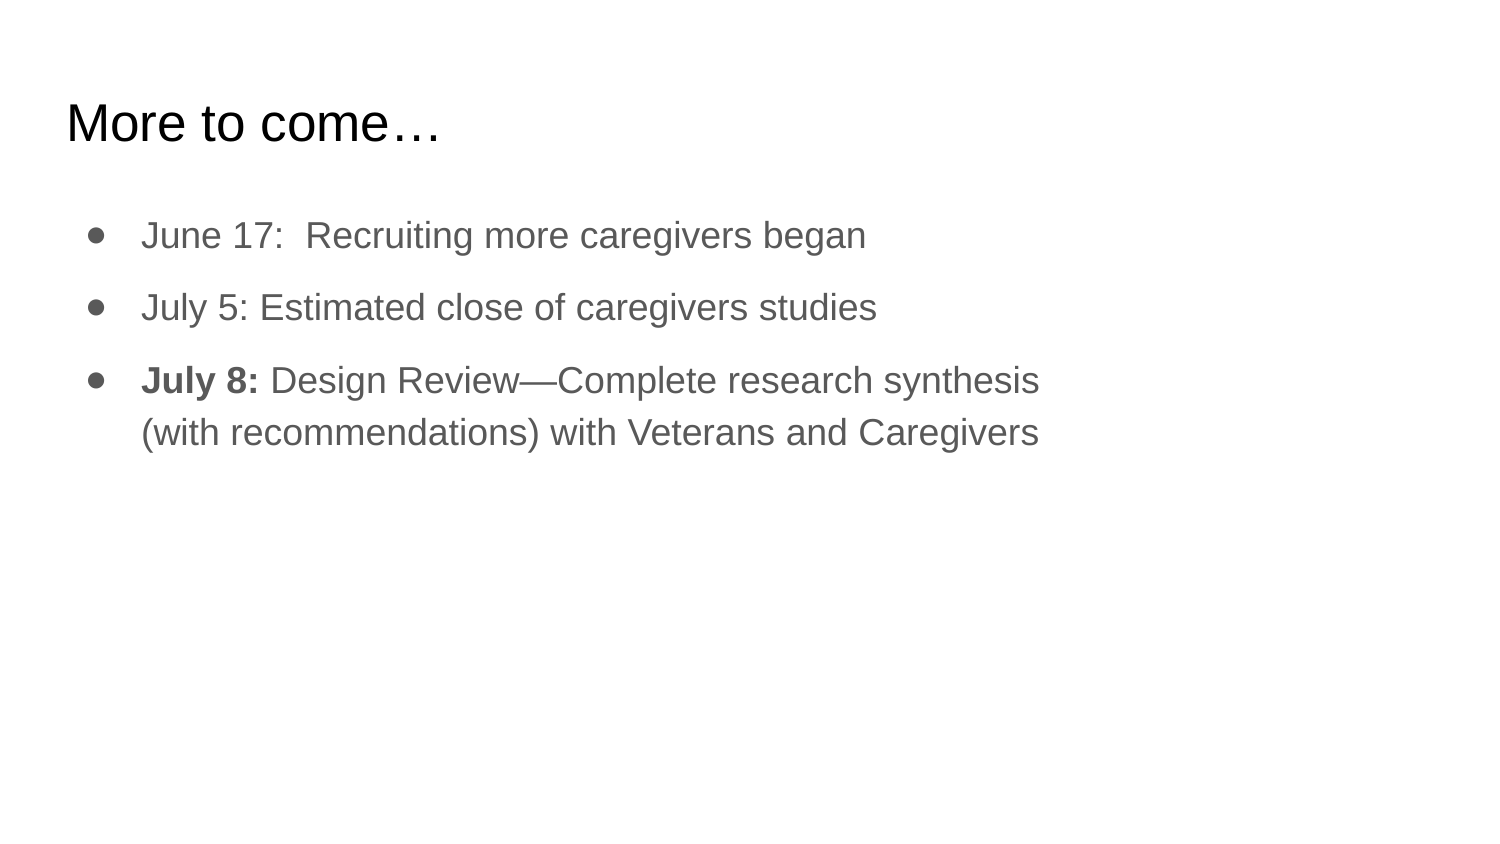

# More to come…
June 17:  Recruiting more caregivers began
July 5: Estimated close of caregivers studies
July 8: Design Review—Complete research synthesis
(with recommendations) with Veterans and Caregivers